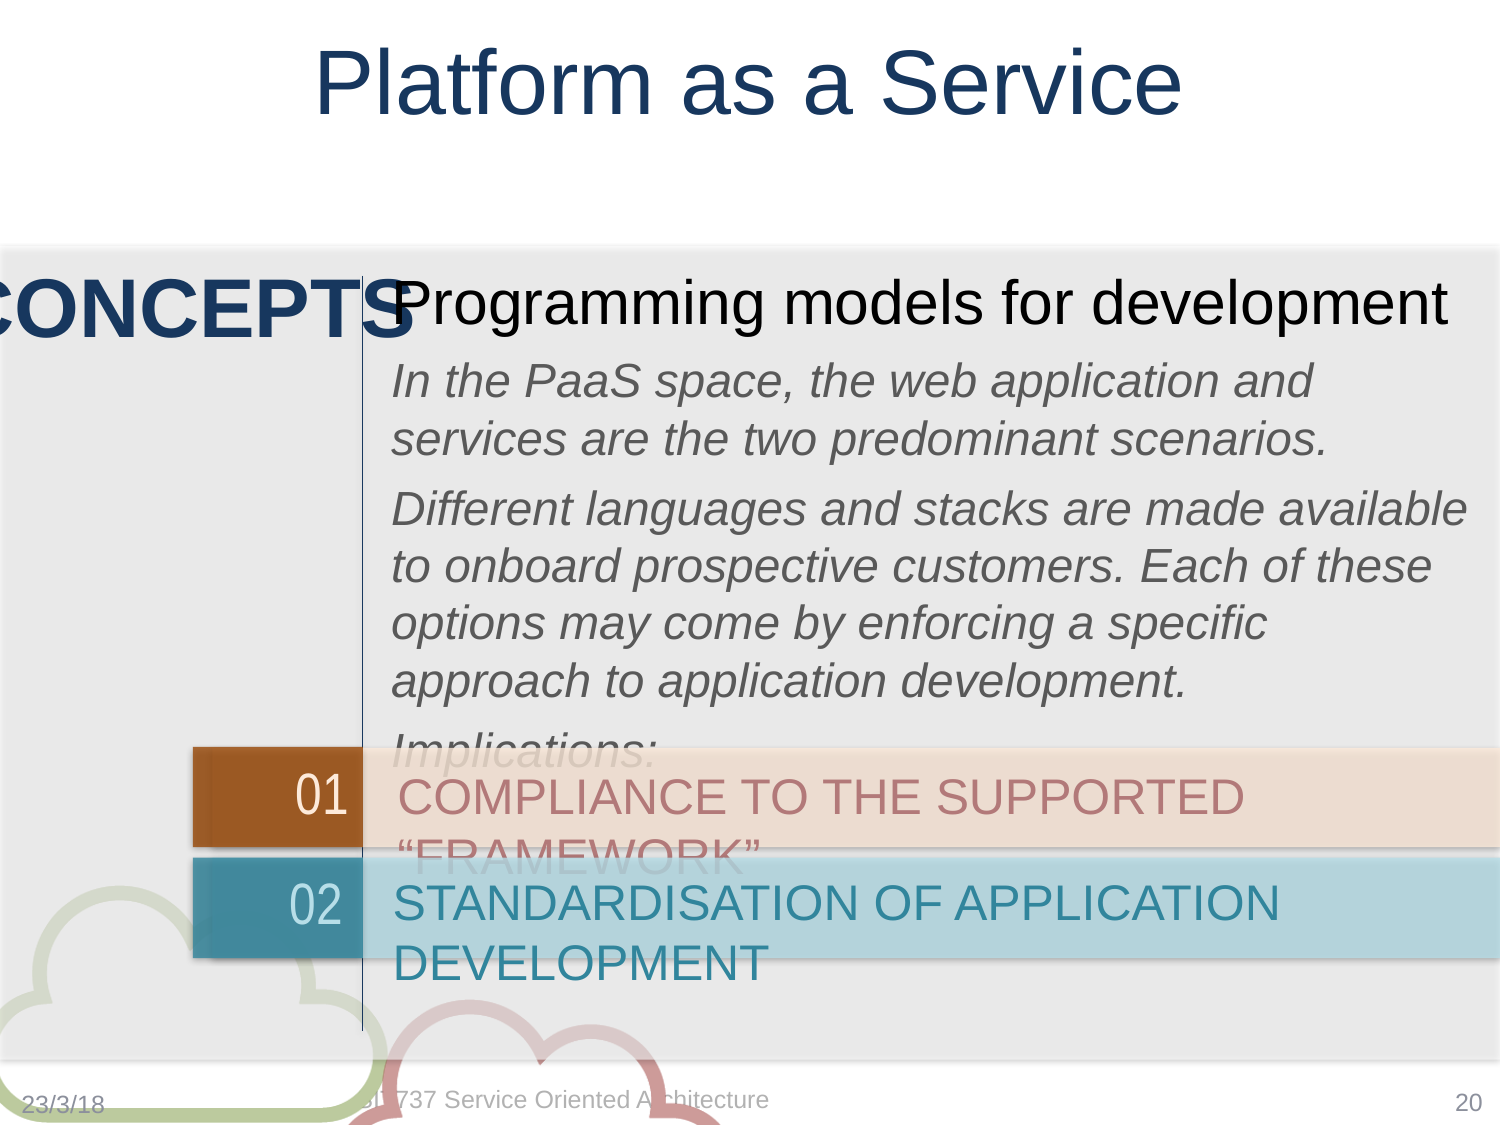

# Platform as a Service

CONCEPTS
Programming models for development
In the PaaS space, the web application and services are the two predominant scenarios.
Different languages and stacks are made available to onboard prospective customers. Each of these options may come by enforcing a specific approach to application development.
Implications:

COMPLIANCE TO THE SUPPORTED “FRAMEWORK”
01

STANDARDISATION OF APPLICATION DEVELOPMENT
02
20
23/3/18
SIT737 Service Oriented Architecture